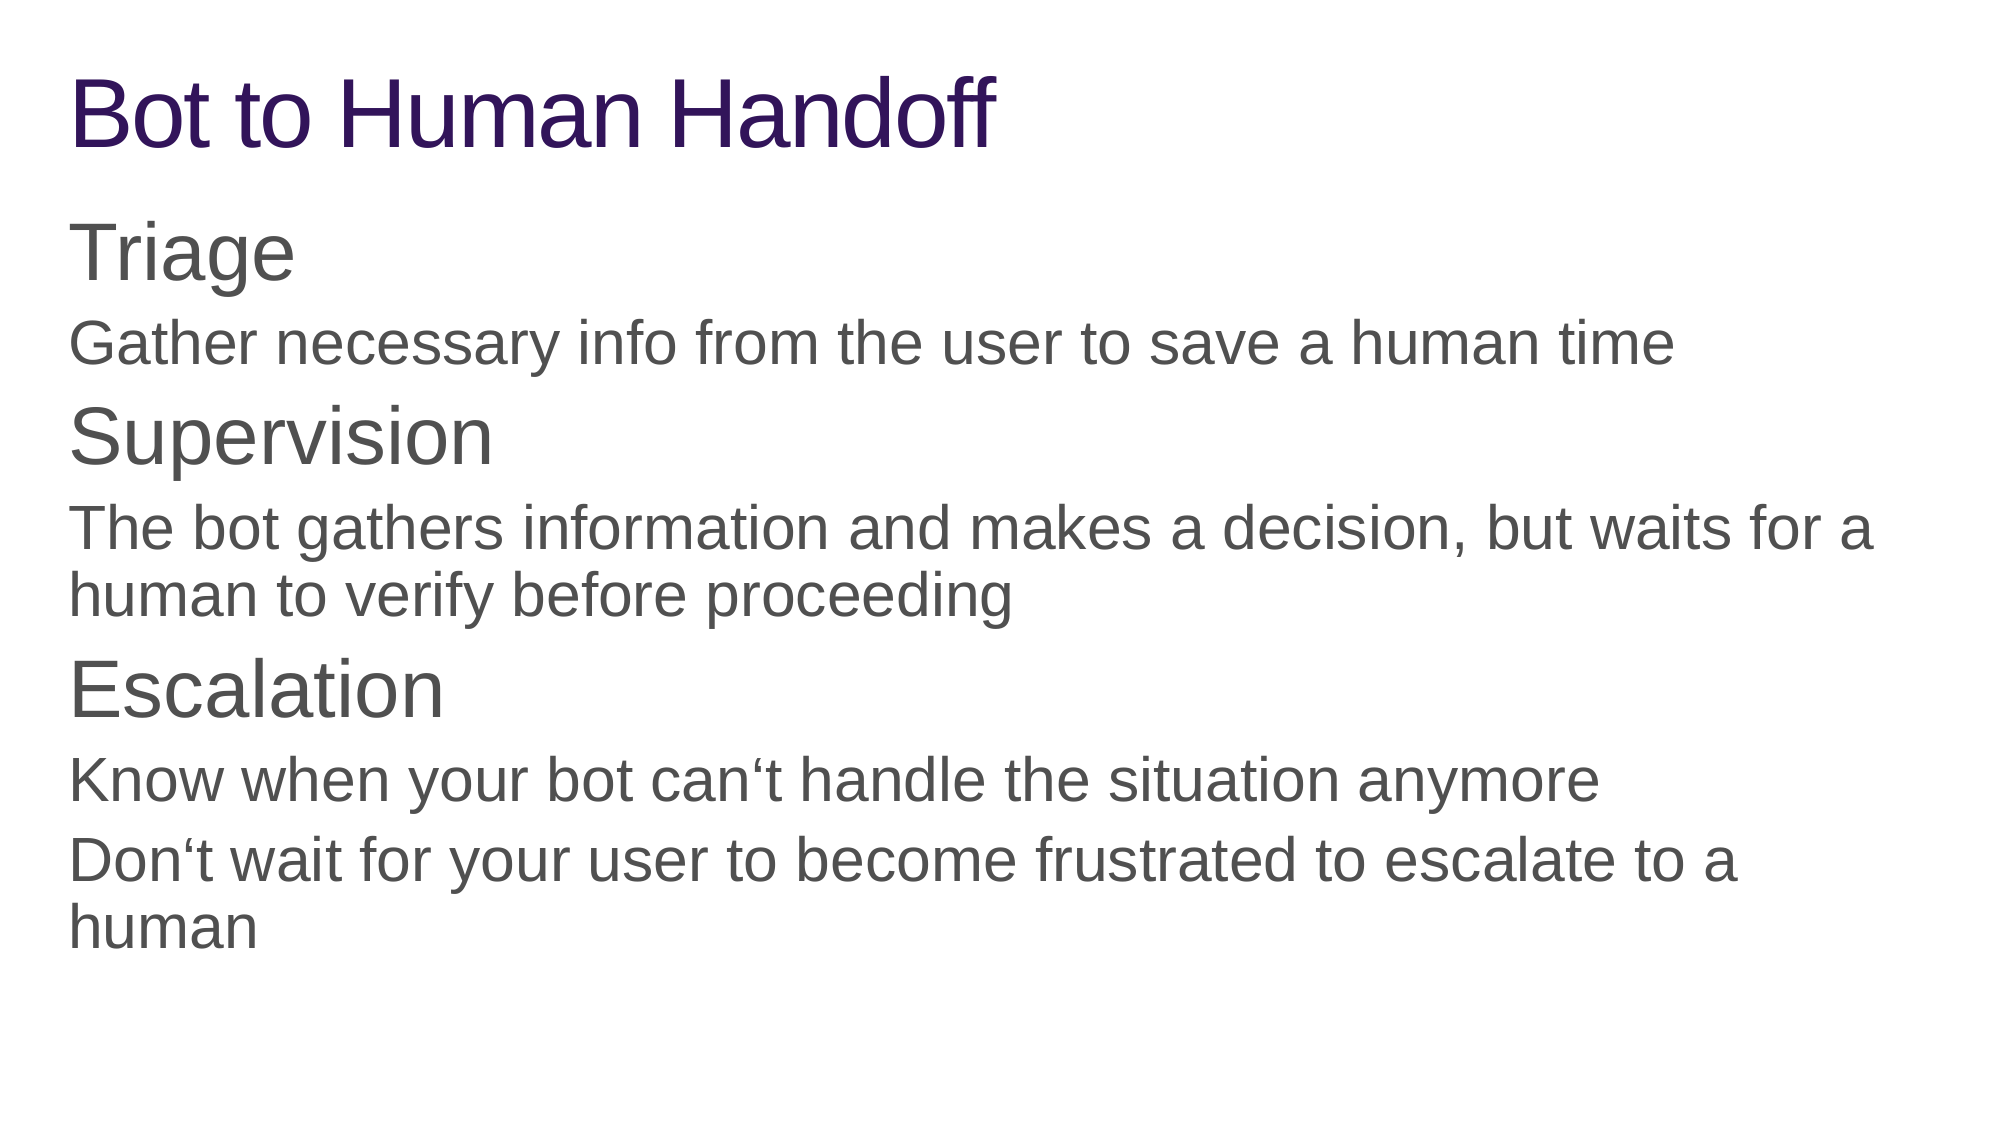

# Bot to Human Handoff
Triage
Gather necessary info from the user to save a human time
Supervision
The bot gathers information and makes a decision, but waits for a human to verify before proceeding
Escalation
Know when your bot can‘t handle the situation anymore
Don‘t wait for your user to become frustrated to escalate to a human